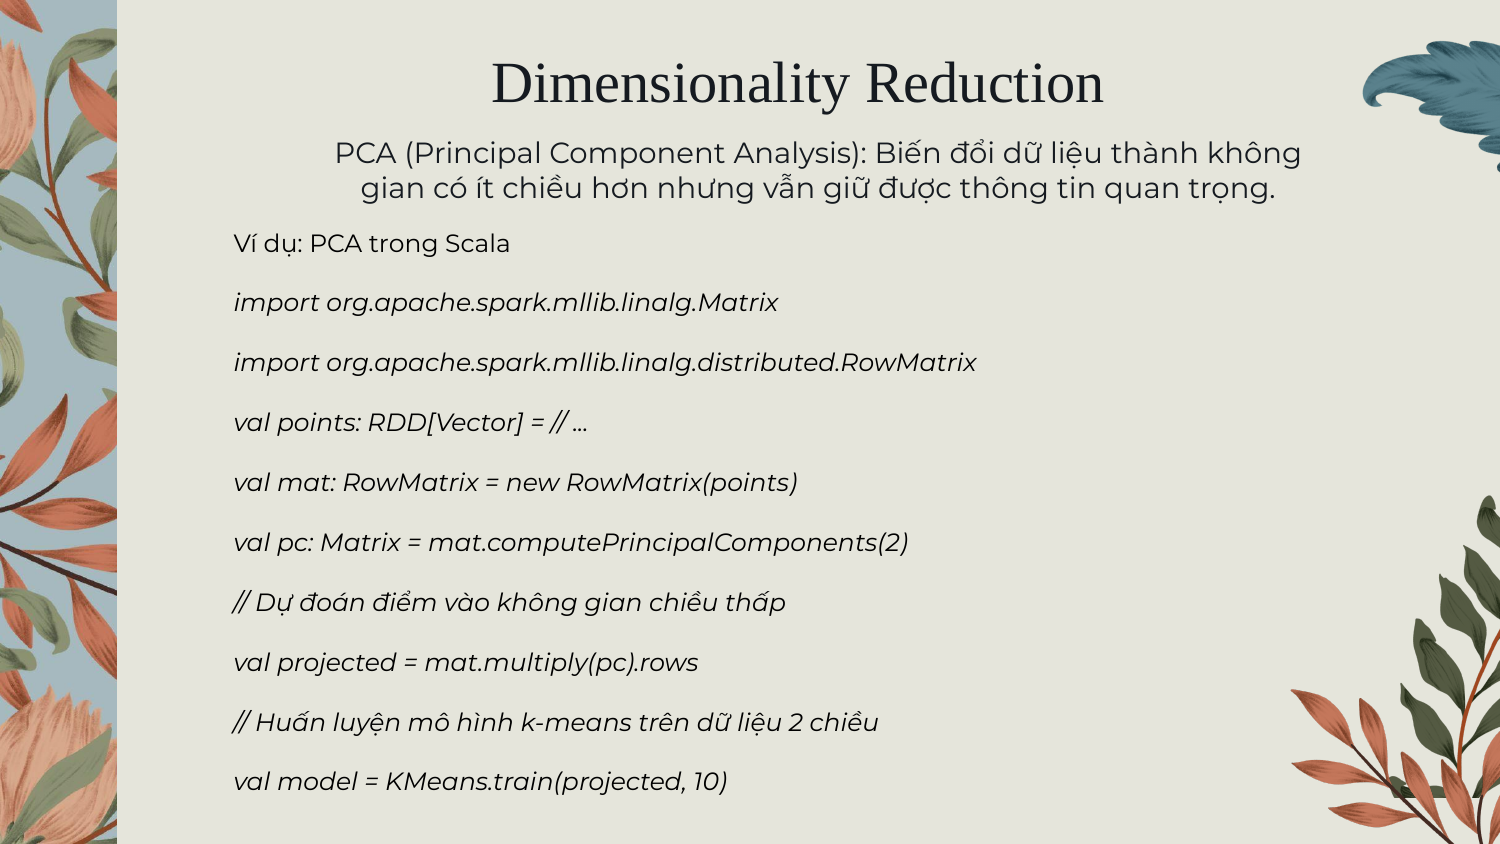

Dimensionality Reduction
PCA (Principal Component Analysis): Biến đổi dữ liệu thành không gian có ít chiều hơn nhưng vẫn giữ được thông tin quan trọng.
Ví dụ: PCA trong Scala

import org.apache.spark.mllib.linalg.Matrix

import org.apache.spark.mllib.linalg.distributed.RowMatrix

val points: RDD[Vector] = // ...

val mat: RowMatrix = new RowMatrix(points)

val pc: Matrix = mat.computePrincipalComponents(2)

// Dự đoán điểm vào không gian chiều thấp

val projected = mat.multiply(pc).rows

// Huấn luyện mô hình k-means trên dữ liệu 2 chiều

val model = KMeans.train(projected, 10)